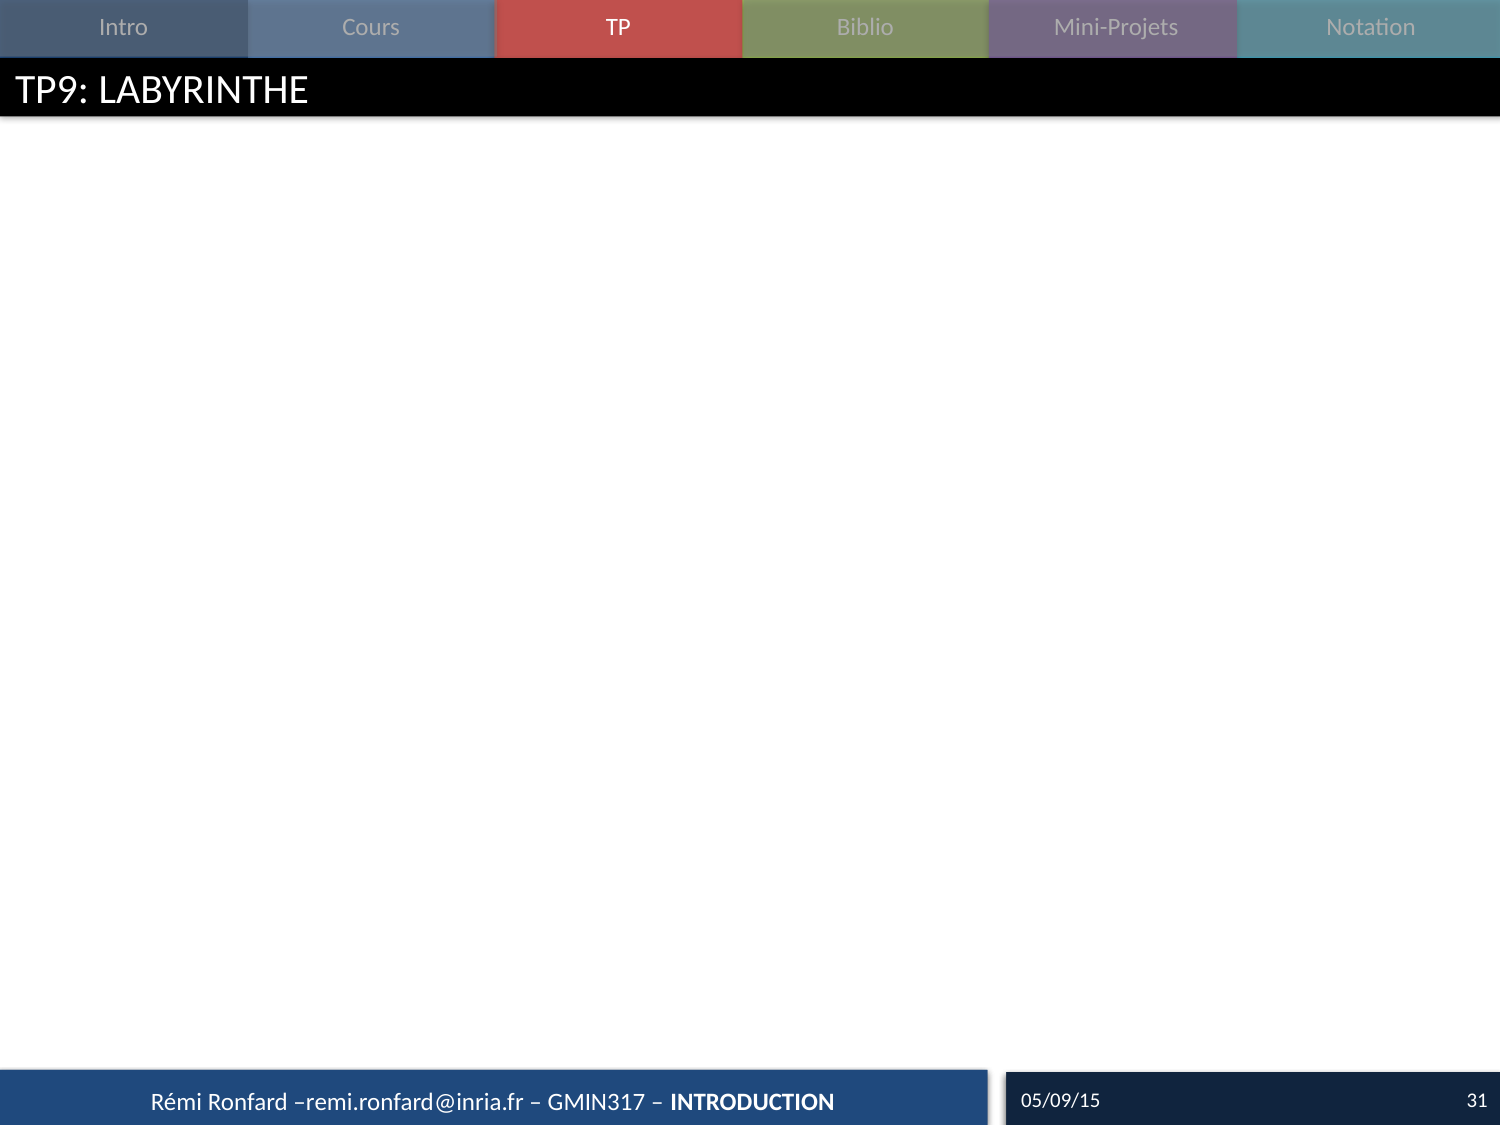

# TP9: LABYRINTHE

05/09/15
31
Rémi Ronfard –remi.ronfard@inria.fr – GMIN317 – INTRODUCTION